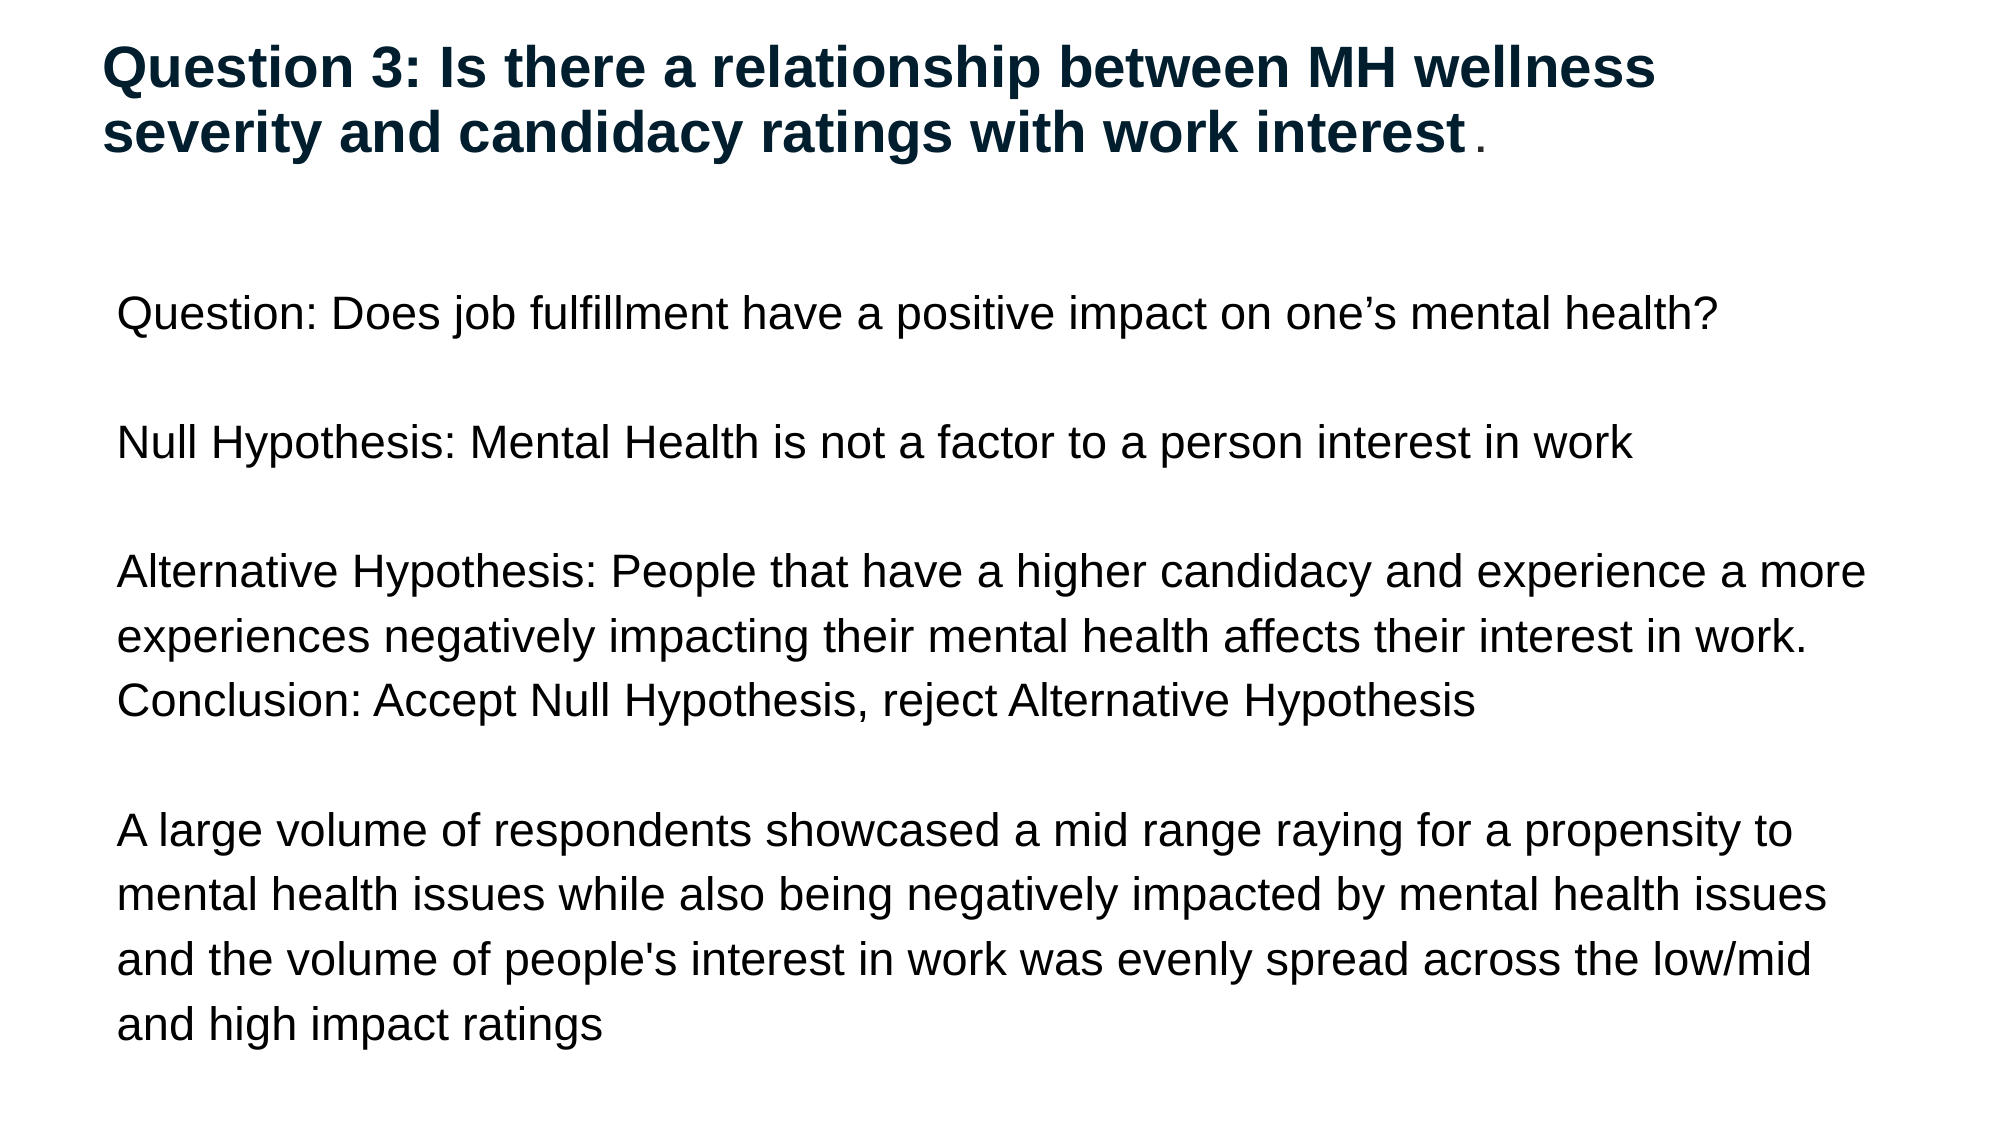

# Question 3: Is there a relationship between MH wellness severity and candidacy ratings with work interest.

Question: Does job fulfillment have a positive impact on one’s mental health?

Null Hypothesis: Mental Health is not a factor to a person interest in work

Alternative Hypothesis: People that have a higher candidacy and experience a more experiences negatively impacting their mental health affects their interest in work.
Conclusion: Accept Null Hypothesis, reject Alternative Hypothesis

A large volume of respondents showcased a mid range raying for a propensity to mental health issues while also being negatively impacted by mental health issues and the volume of people's interest in work was evenly spread across the low/mid and high impact ratings